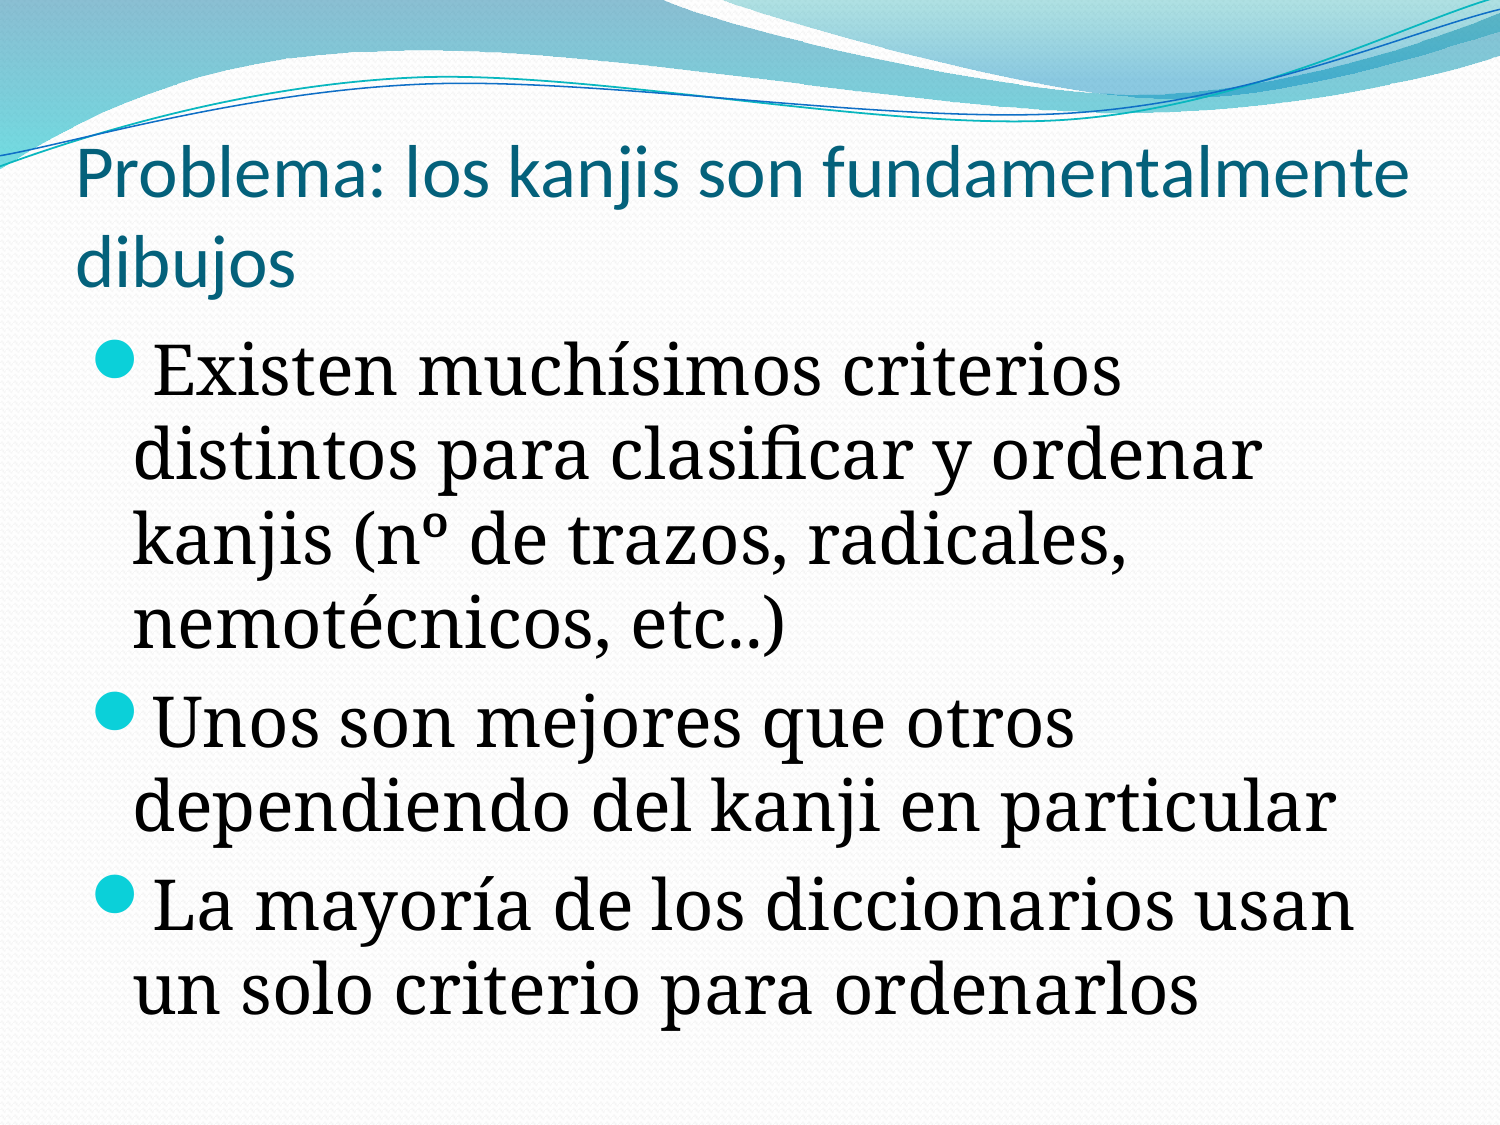

# Problema: los kanjis son fundamentalmente dibujos
Existen muchísimos criterios distintos para clasificar y ordenar kanjis (nº de trazos, radicales, nemotécnicos, etc..)
Unos son mejores que otros dependiendo del kanji en particular
La mayoría de los diccionarios usan un solo criterio para ordenarlos